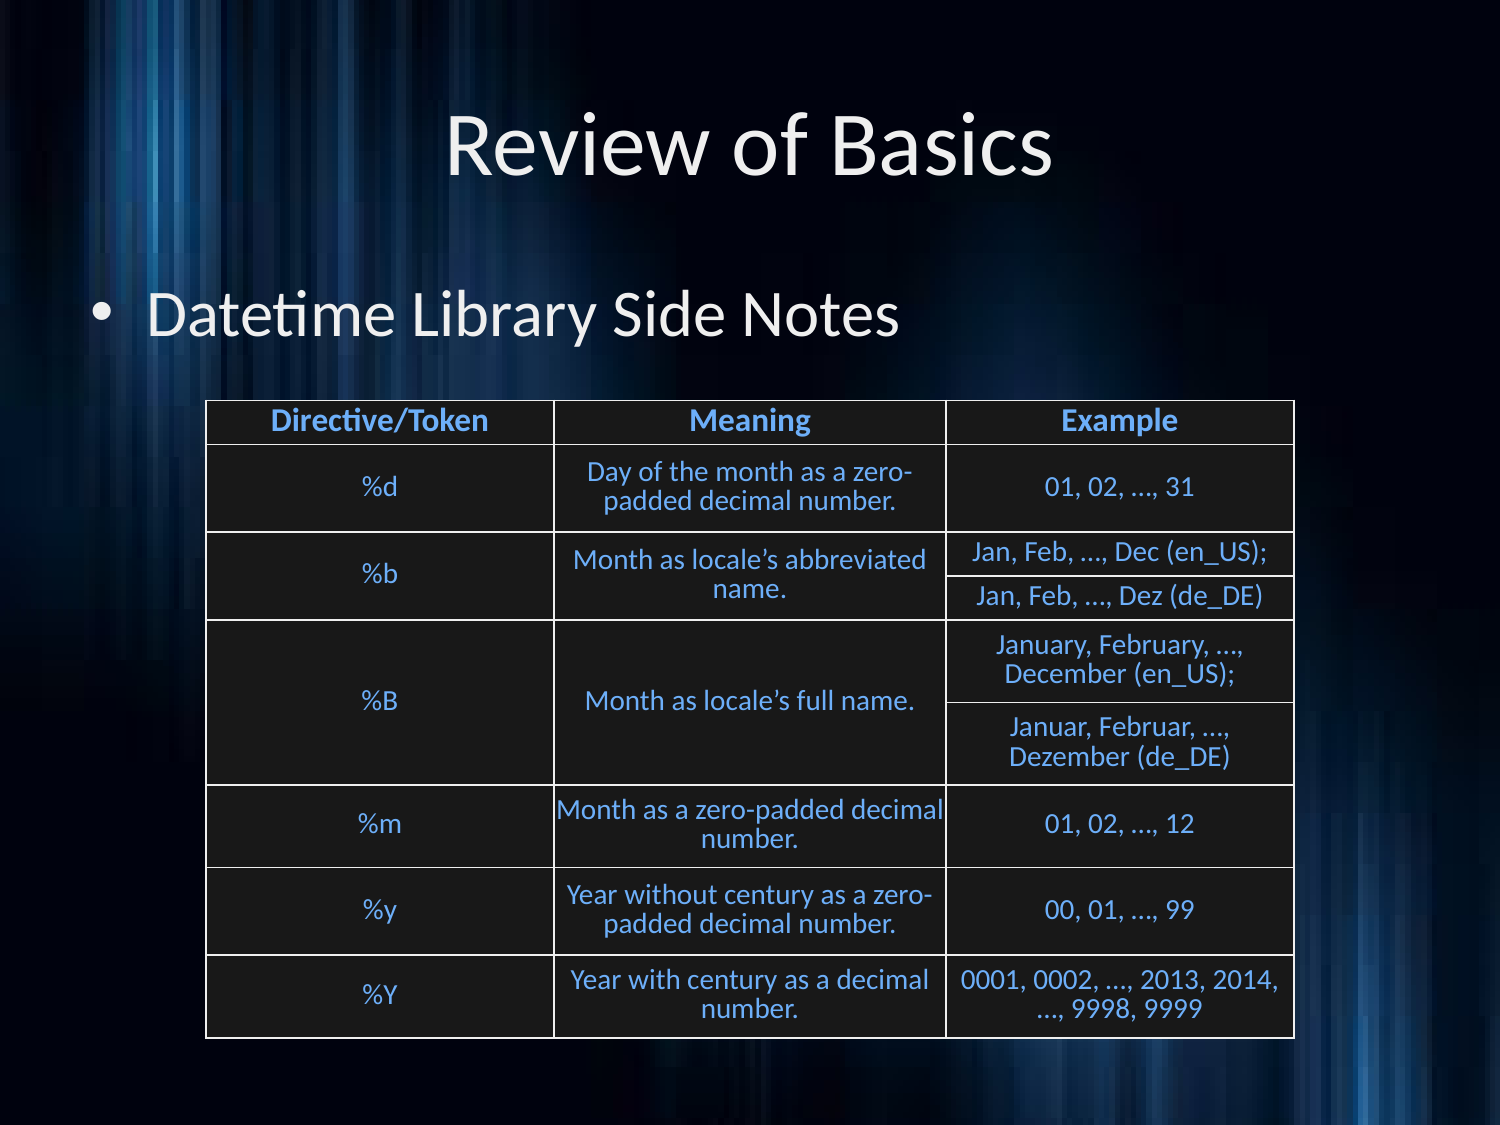

# Review of Basics
Datetime Library Side Notes

| Directive/Token | Meaning | Example |
| --- | --- | --- |
| %d | Day of the month as a zero-padded decimal number. | 01, 02, …, 31 |
| %b | Month as locale’s abbreviated name. | Jan, Feb, …, Dec (en\_US); |
|  |  | Jan, Feb, …, Dez (de\_DE) |
| %B | Month as locale’s full name. | January, February, …, December (en\_US); |
|  |  | Januar, Februar, …, Dezember (de\_DE) |
| %m | Month as a zero-padded decimal number. | 01, 02, …, 12 |
| %y | Year without century as a zero-padded decimal number. | 00, 01, …, 99 |
| %Y | Year with century as a decimal number. | 0001, 0002, …, 2013, 2014, …, 9998, 9999 |